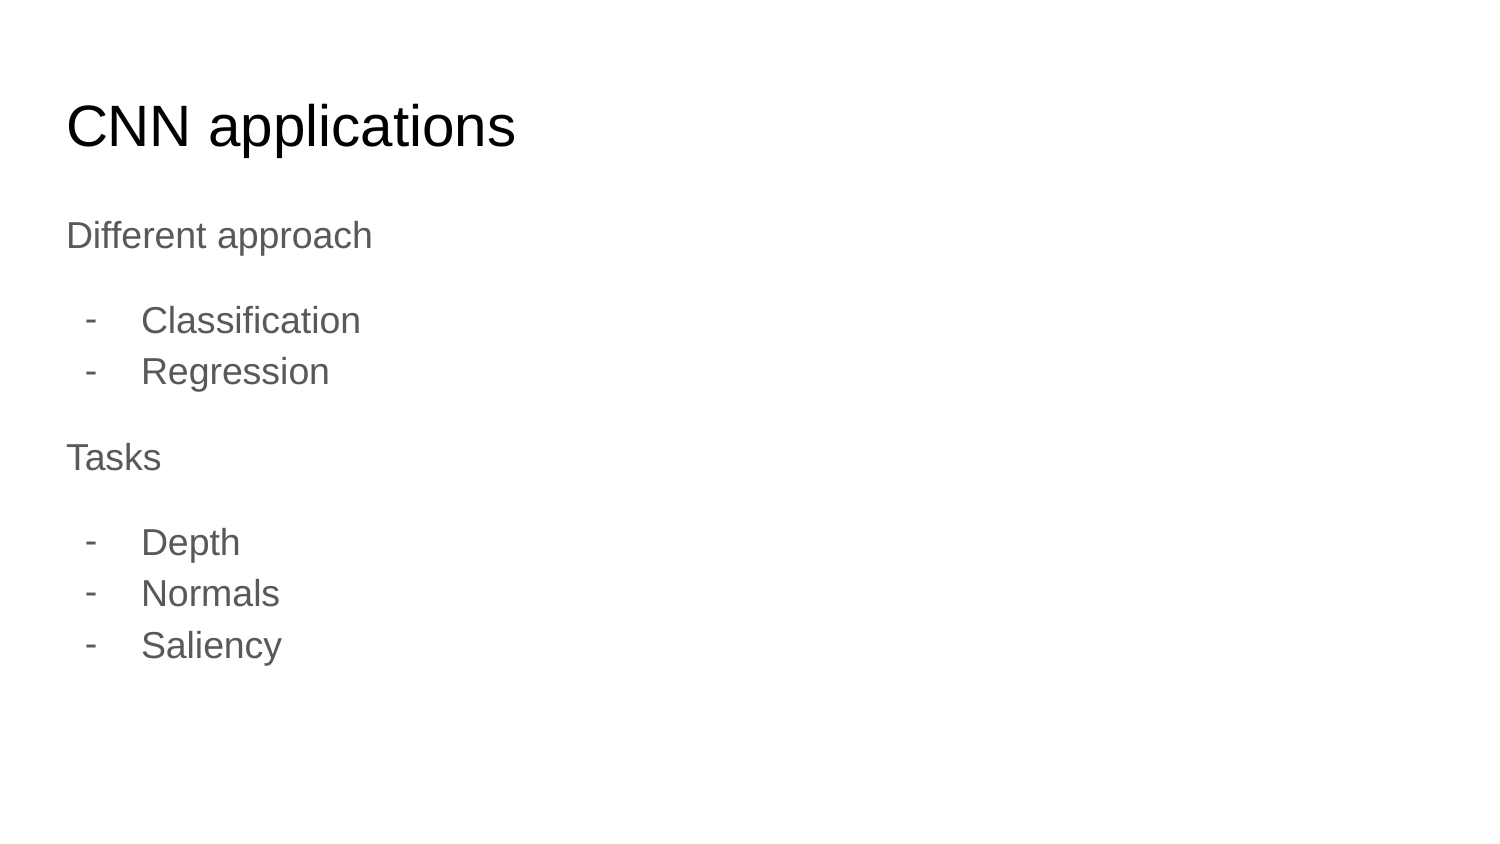

# CNN applications
Different approach
Classification
Regression
Tasks
Depth
Normals
Saliency